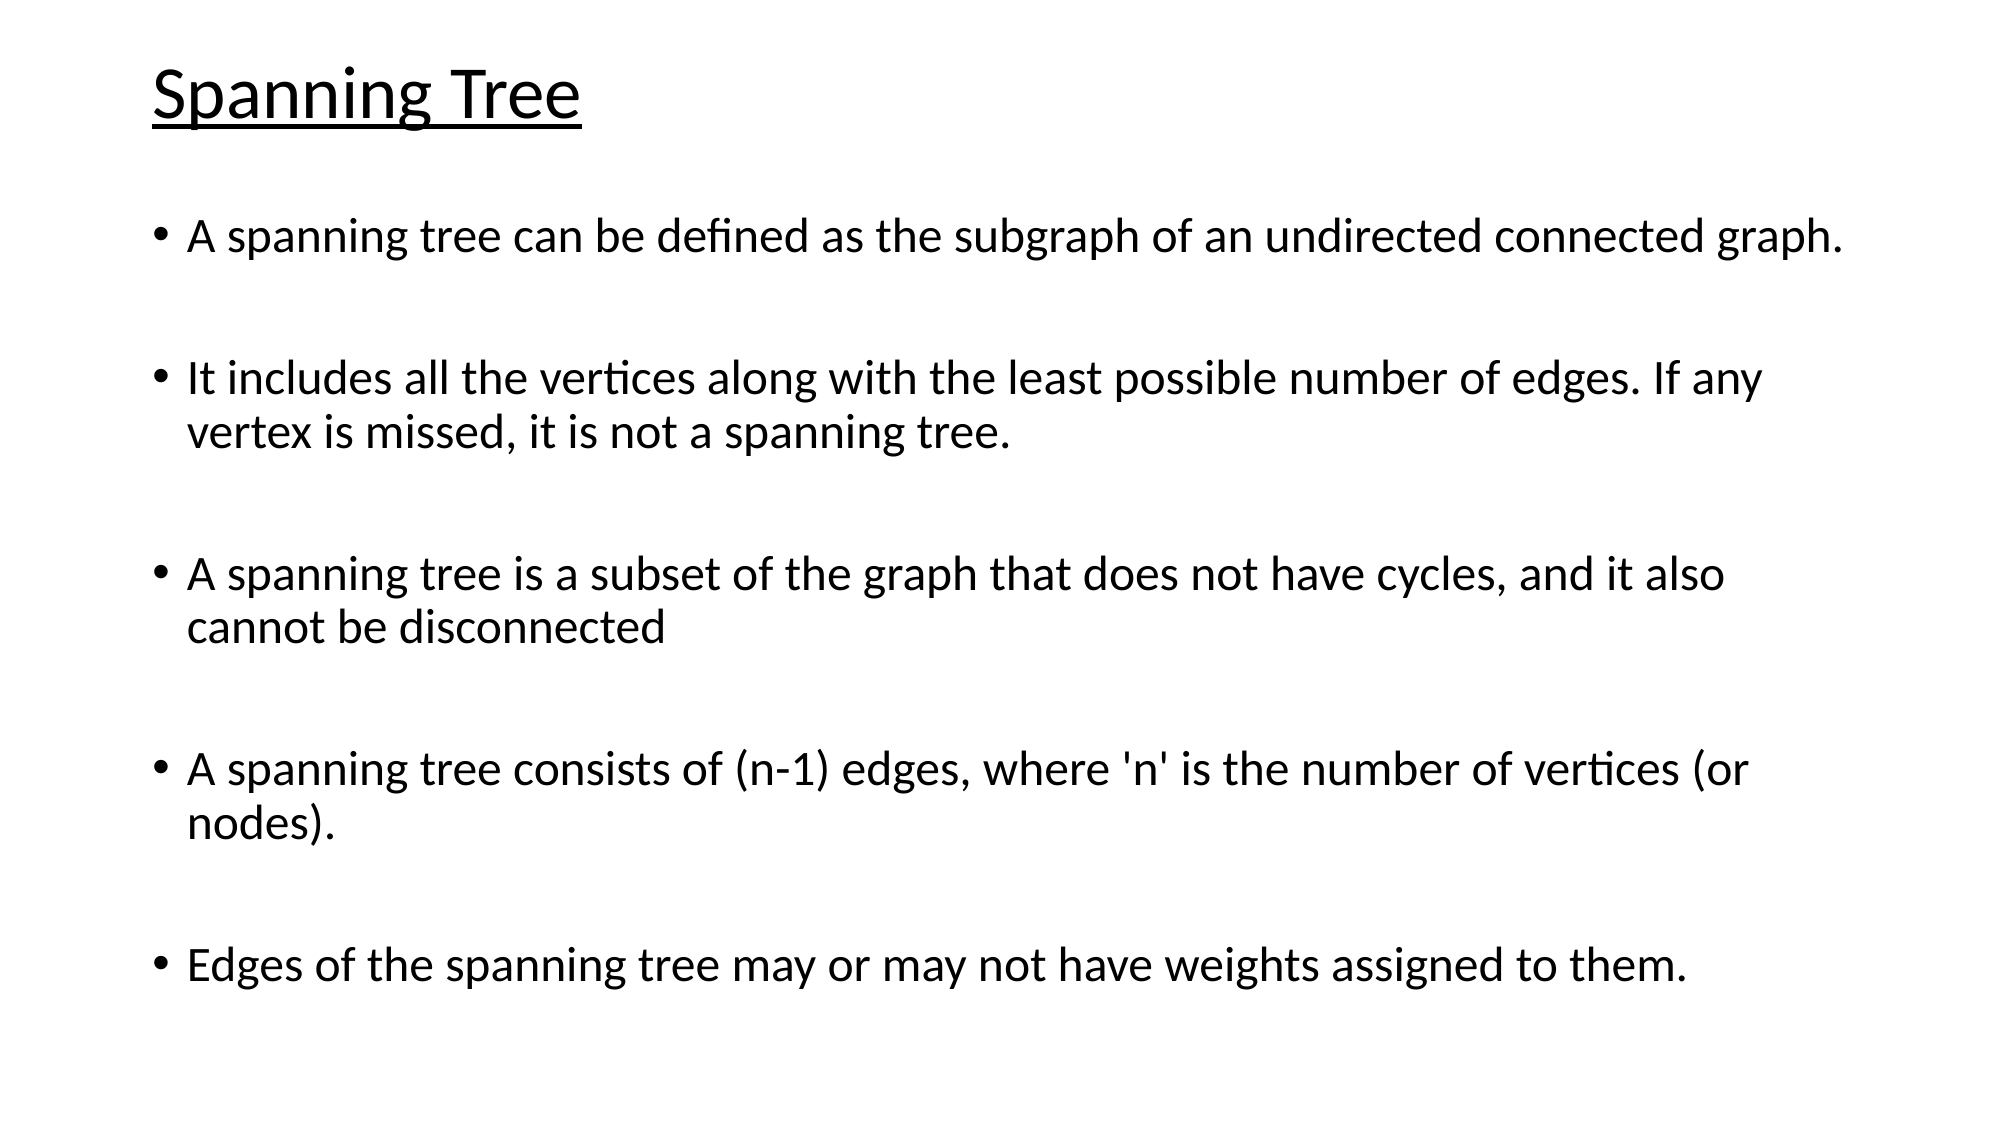

# Spanning Tree
A spanning tree can be defined as the subgraph of an undirected connected graph.

It includes all the vertices along with the least possible number of edges. If any vertex is missed, it is not a spanning tree.

A spanning tree is a subset of the graph that does not have cycles, and it also cannot be disconnected

A spanning tree consists of (n-1) edges, where 'n' is the number of vertices (or nodes).

Edges of the spanning tree may or may not have weights assigned to them.